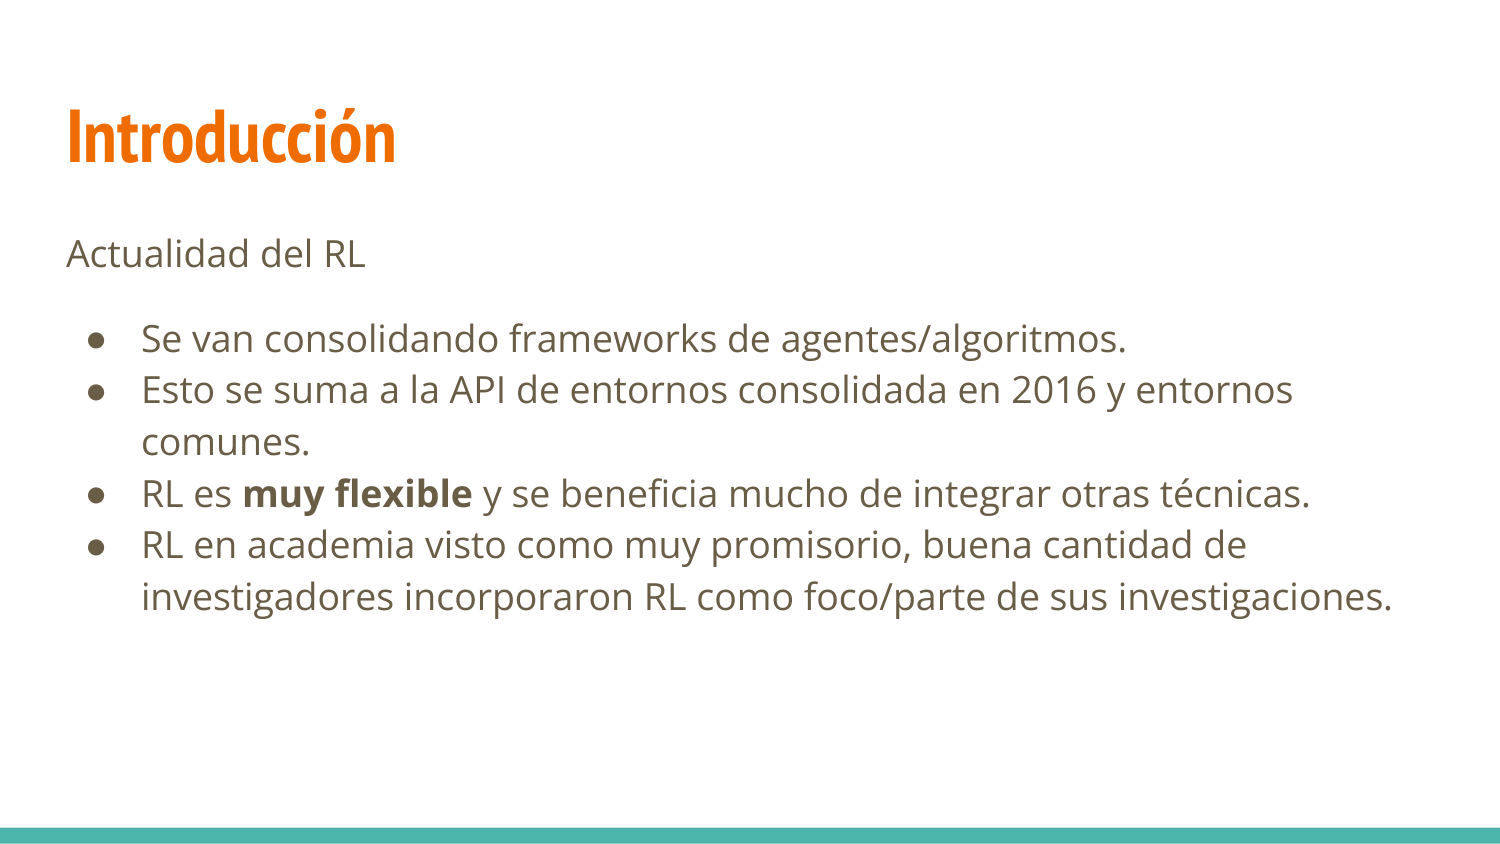

# Introducción
Actualidad del RL
Se van consolidando frameworks de agentes/algoritmos.
Esto se suma a la API de entornos consolidada en 2016 y entornos comunes.
RL es muy flexible y se beneficia mucho de integrar otras técnicas.
RL en academia visto como muy promisorio, buena cantidad de investigadores incorporaron RL como foco/parte de sus investigaciones.